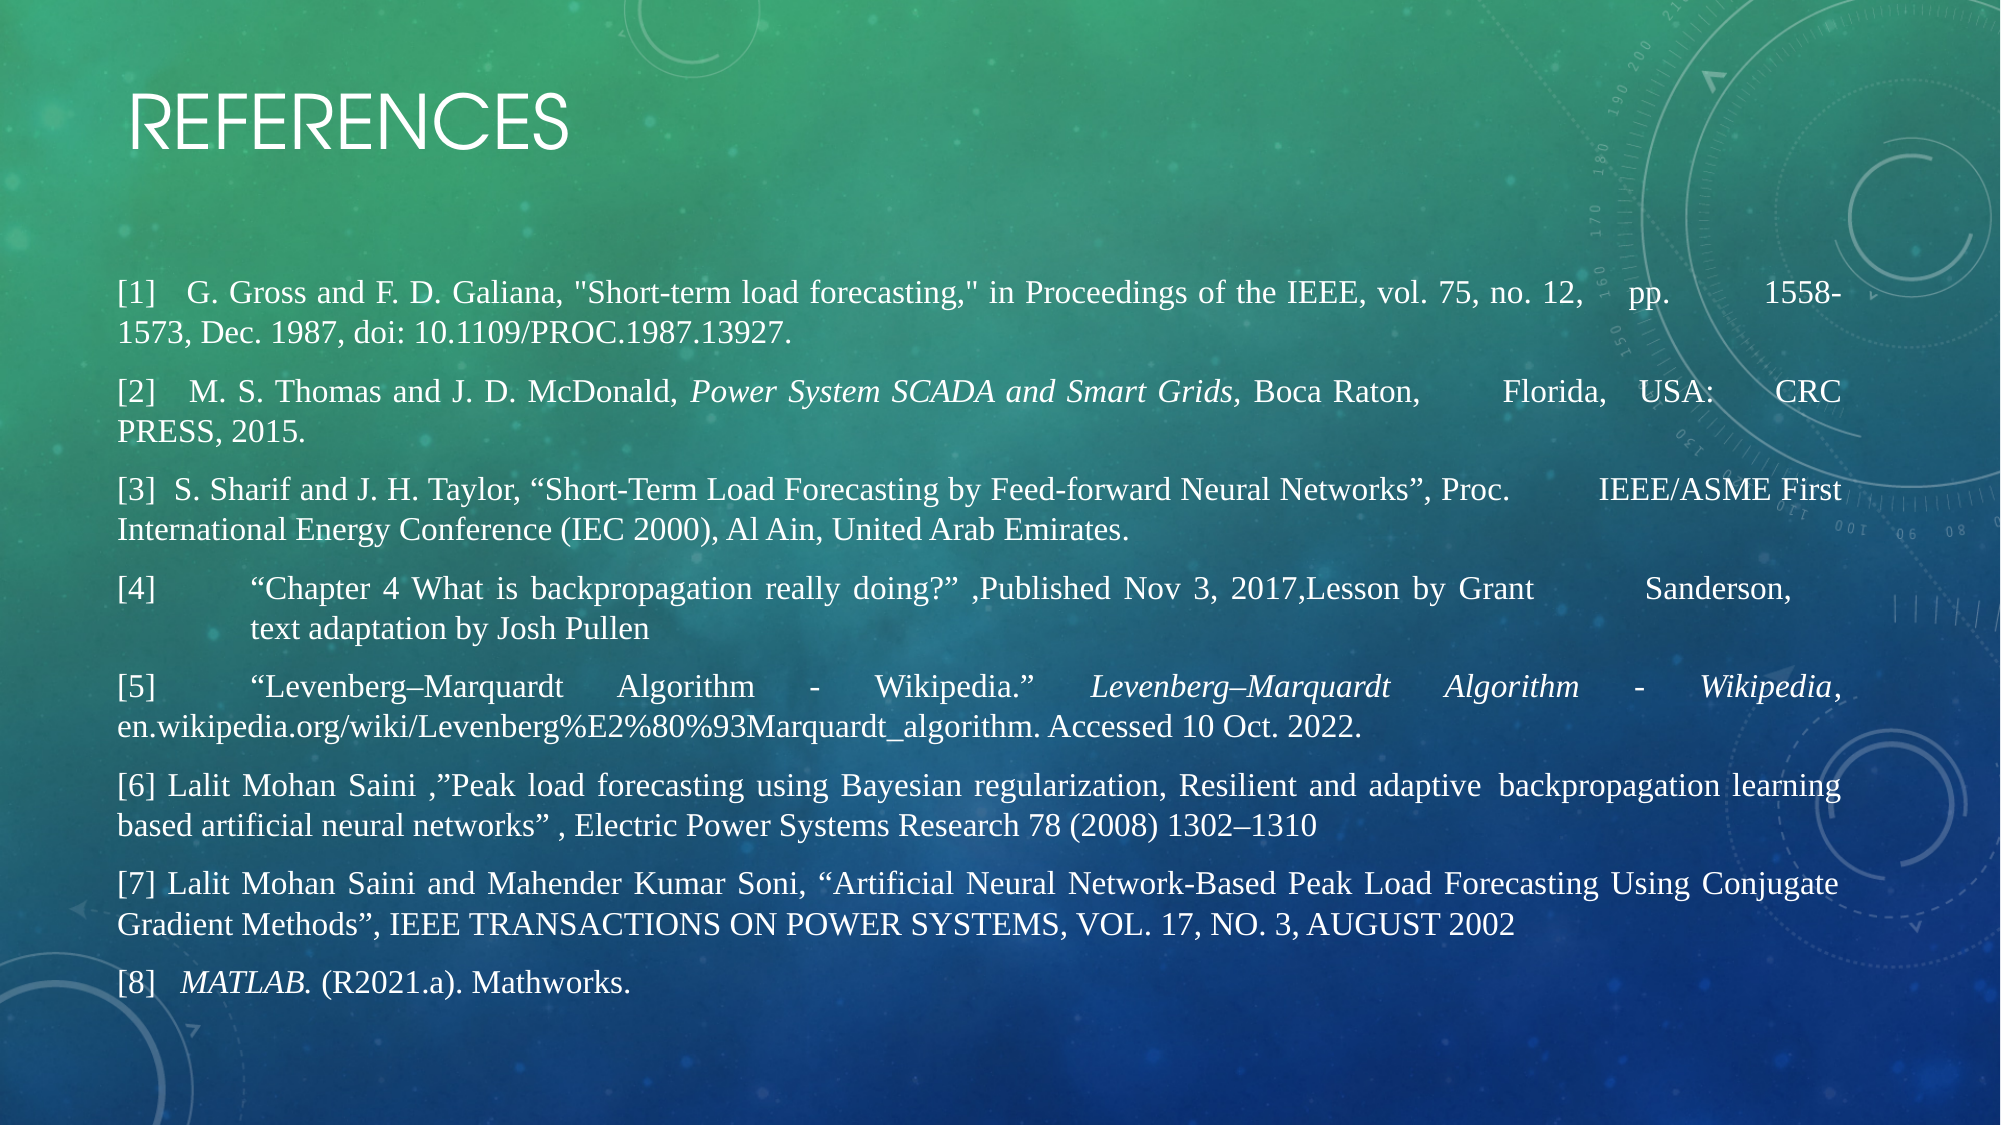

# REFERENCES
[1]   G. Gross and F. D. Galiana, "Short-term load forecasting," in Proceedings of the IEEE, vol. 75, no. 12, 	pp. 	1558-1573, Dec. 1987, doi: 10.1109/PROC.1987.13927.
[2]   M. S. Thomas and J. D. McDonald, Power System SCADA and Smart Grids, Boca Raton, 	Florida, 	USA: 	CRC PRESS, 2015.
[3]  S. Sharif and J. H. Taylor, “Short-Term Load Forecasting by Feed-forward Neural Networks”, Proc. 	IEEE/ASME First International Energy Conference (IEC 2000), Al Ain, United Arab Emirates.
[4]	“Chapter 4 What is backpropagation really doing?” ,Published Nov 3, 2017,Lesson by Grant  	Sanderson,     	text adaptation by Josh Pullen
[5]	“Levenberg–Marquardt Algorithm - Wikipedia.” Levenberg–Marquardt Algorithm - Wikipedia, en.wikipedia.org/wiki/Levenberg%E2%80%93Marquardt_algorithm. Accessed 10 Oct. 2022.
[6] Lalit Mohan Saini ,”Peak load forecasting using Bayesian regularization, Resilient and adaptive 	backpropagation learning based artificial neural networks” , Electric Power Systems Research 78 (2008) 1302–1310
[7] Lalit Mohan Saini and Mahender Kumar Soni, “Artificial Neural Network-Based Peak Load Forecasting Using Conjugate Gradient Methods”, IEEE TRANSACTIONS ON POWER SYSTEMS, VOL. 17, NO. 3, AUGUST 2002
[8]   MATLAB. (R2021.a). Mathworks.